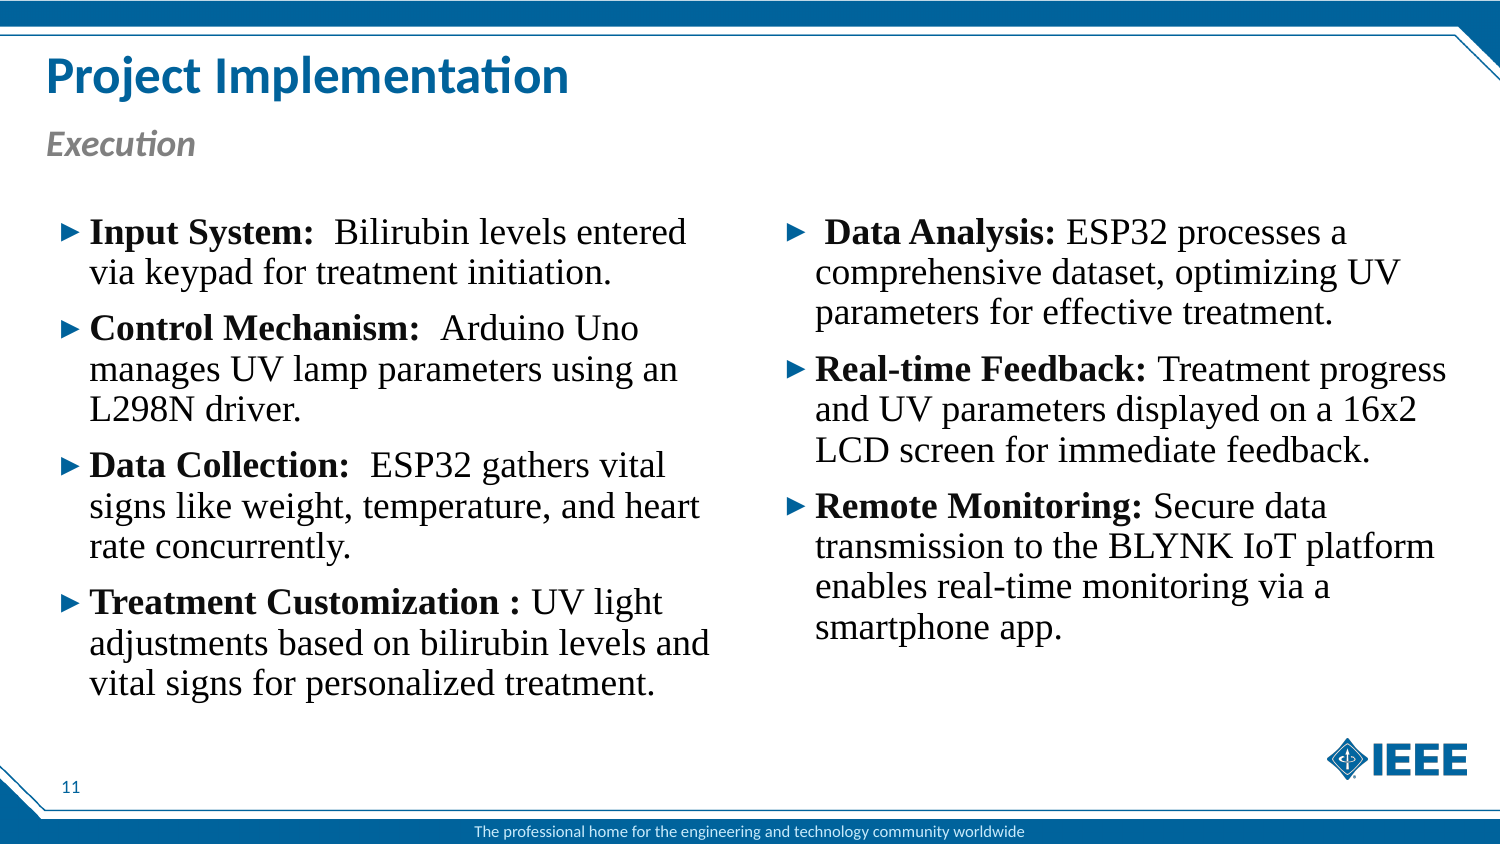

# Project Implementation
Execution
Input System:  Bilirubin levels entered via keypad for treatment initiation.
Control Mechanism:  Arduino Uno manages UV lamp parameters using an L298N driver.
Data Collection:  ESP32 gathers vital signs like weight, temperature, and heart rate concurrently.
Treatment Customization : UV light adjustments based on bilirubin levels and vital signs for personalized treatment.

 Data Analysis: ESP32 processes a comprehensive dataset, optimizing UV parameters for effective treatment.
Real-time Feedback: Treatment progress and UV parameters displayed on a 16x2 LCD screen for immediate feedback.
Remote Monitoring: Secure data transmission to the BLYNK IoT platform enables real-time monitoring via a smartphone app.

11